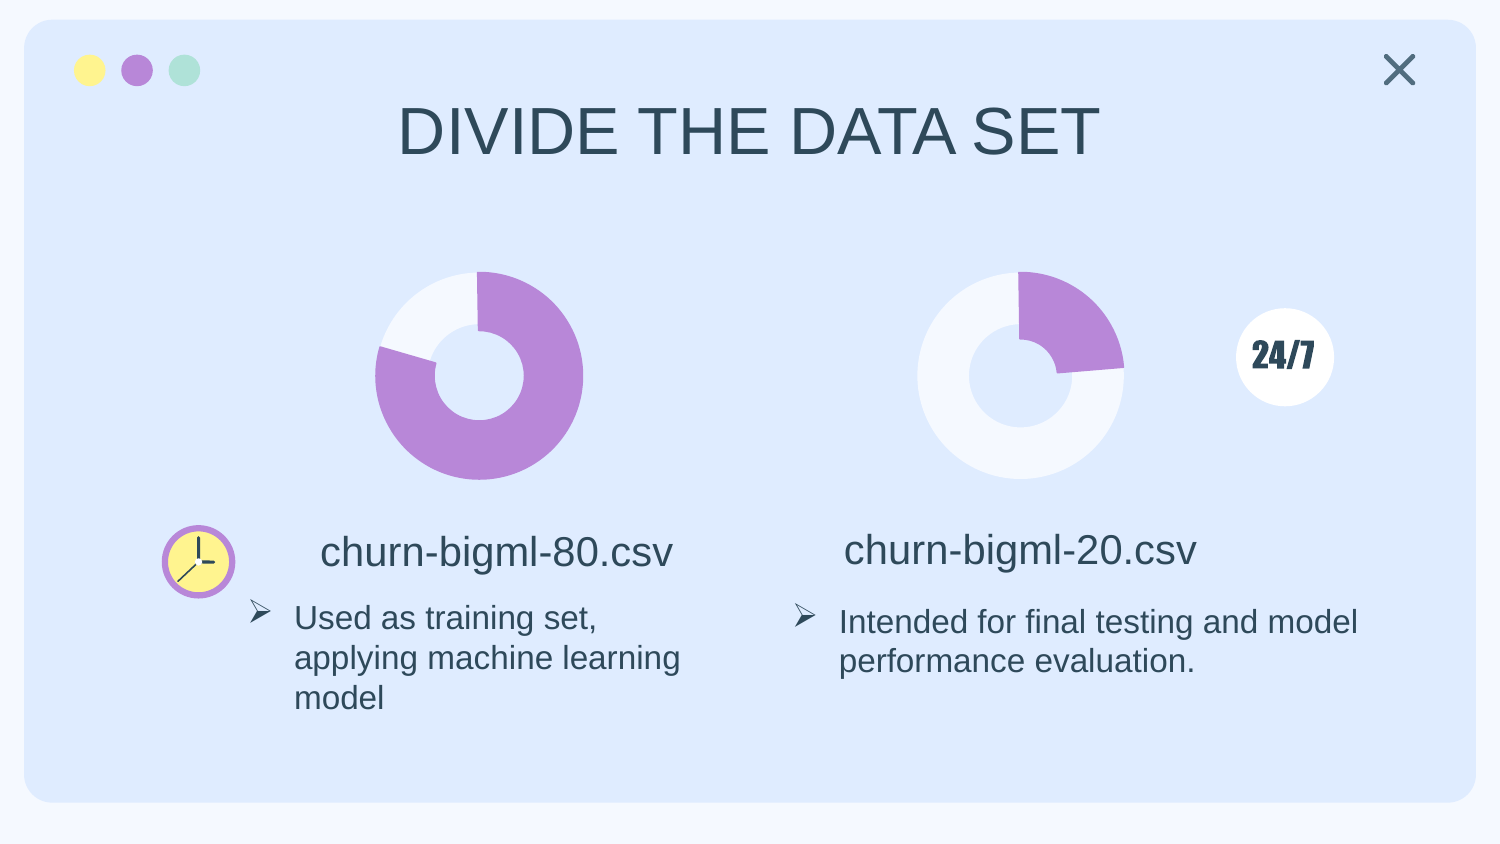

# DIVIDE THE DATA SET

churn-bigml-20.csv
churn-bigml-80.csv

Used as training set, applying machine learning model
Intended for final testing and model performance evaluation.